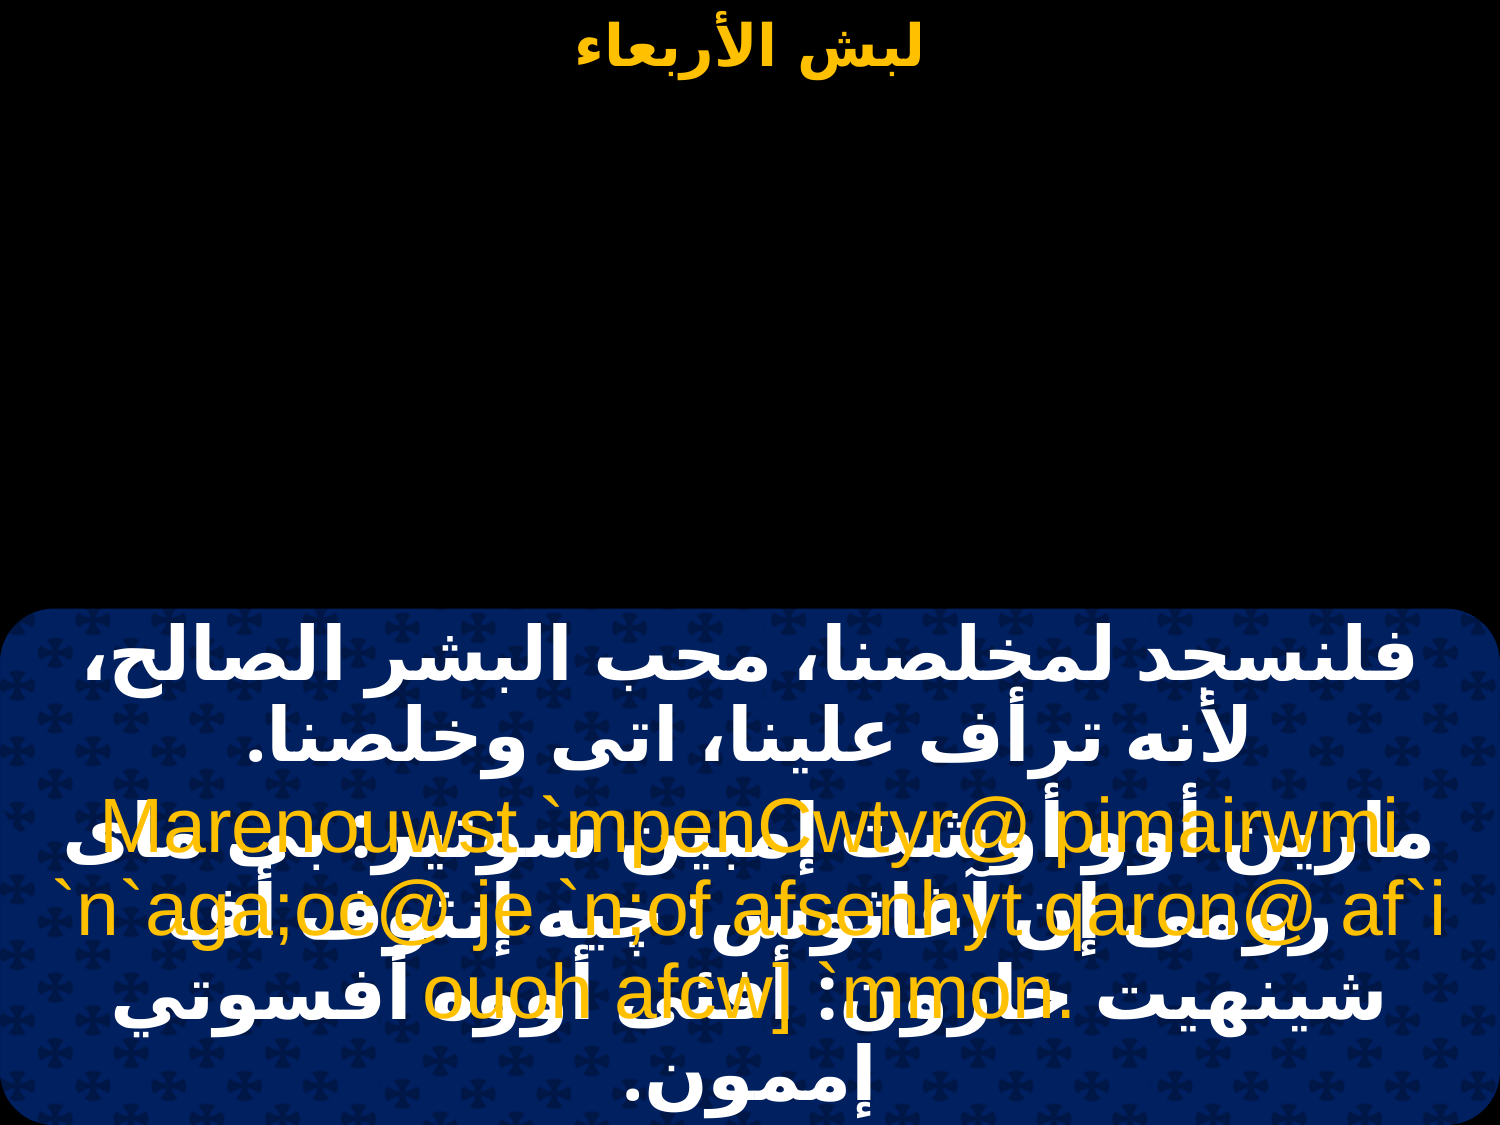

#
فلنسجد لمخلصنا، محب البشر الصالح، لأنه ترأف علينا، اتى وخلصنا.
Marenouwst `mpenCwtyr@ pimairwmi `n`aga;oc@ je `n;of afsenhyt qaron@ af`i ouoh afcw] `mmon.
مارين أوو أوشت إمبين سوتير: بى ماى رومى إن آغاثوس: چيه إنثوف أف شينهيت خارون: أفئى أووه أفسوتي إممون.